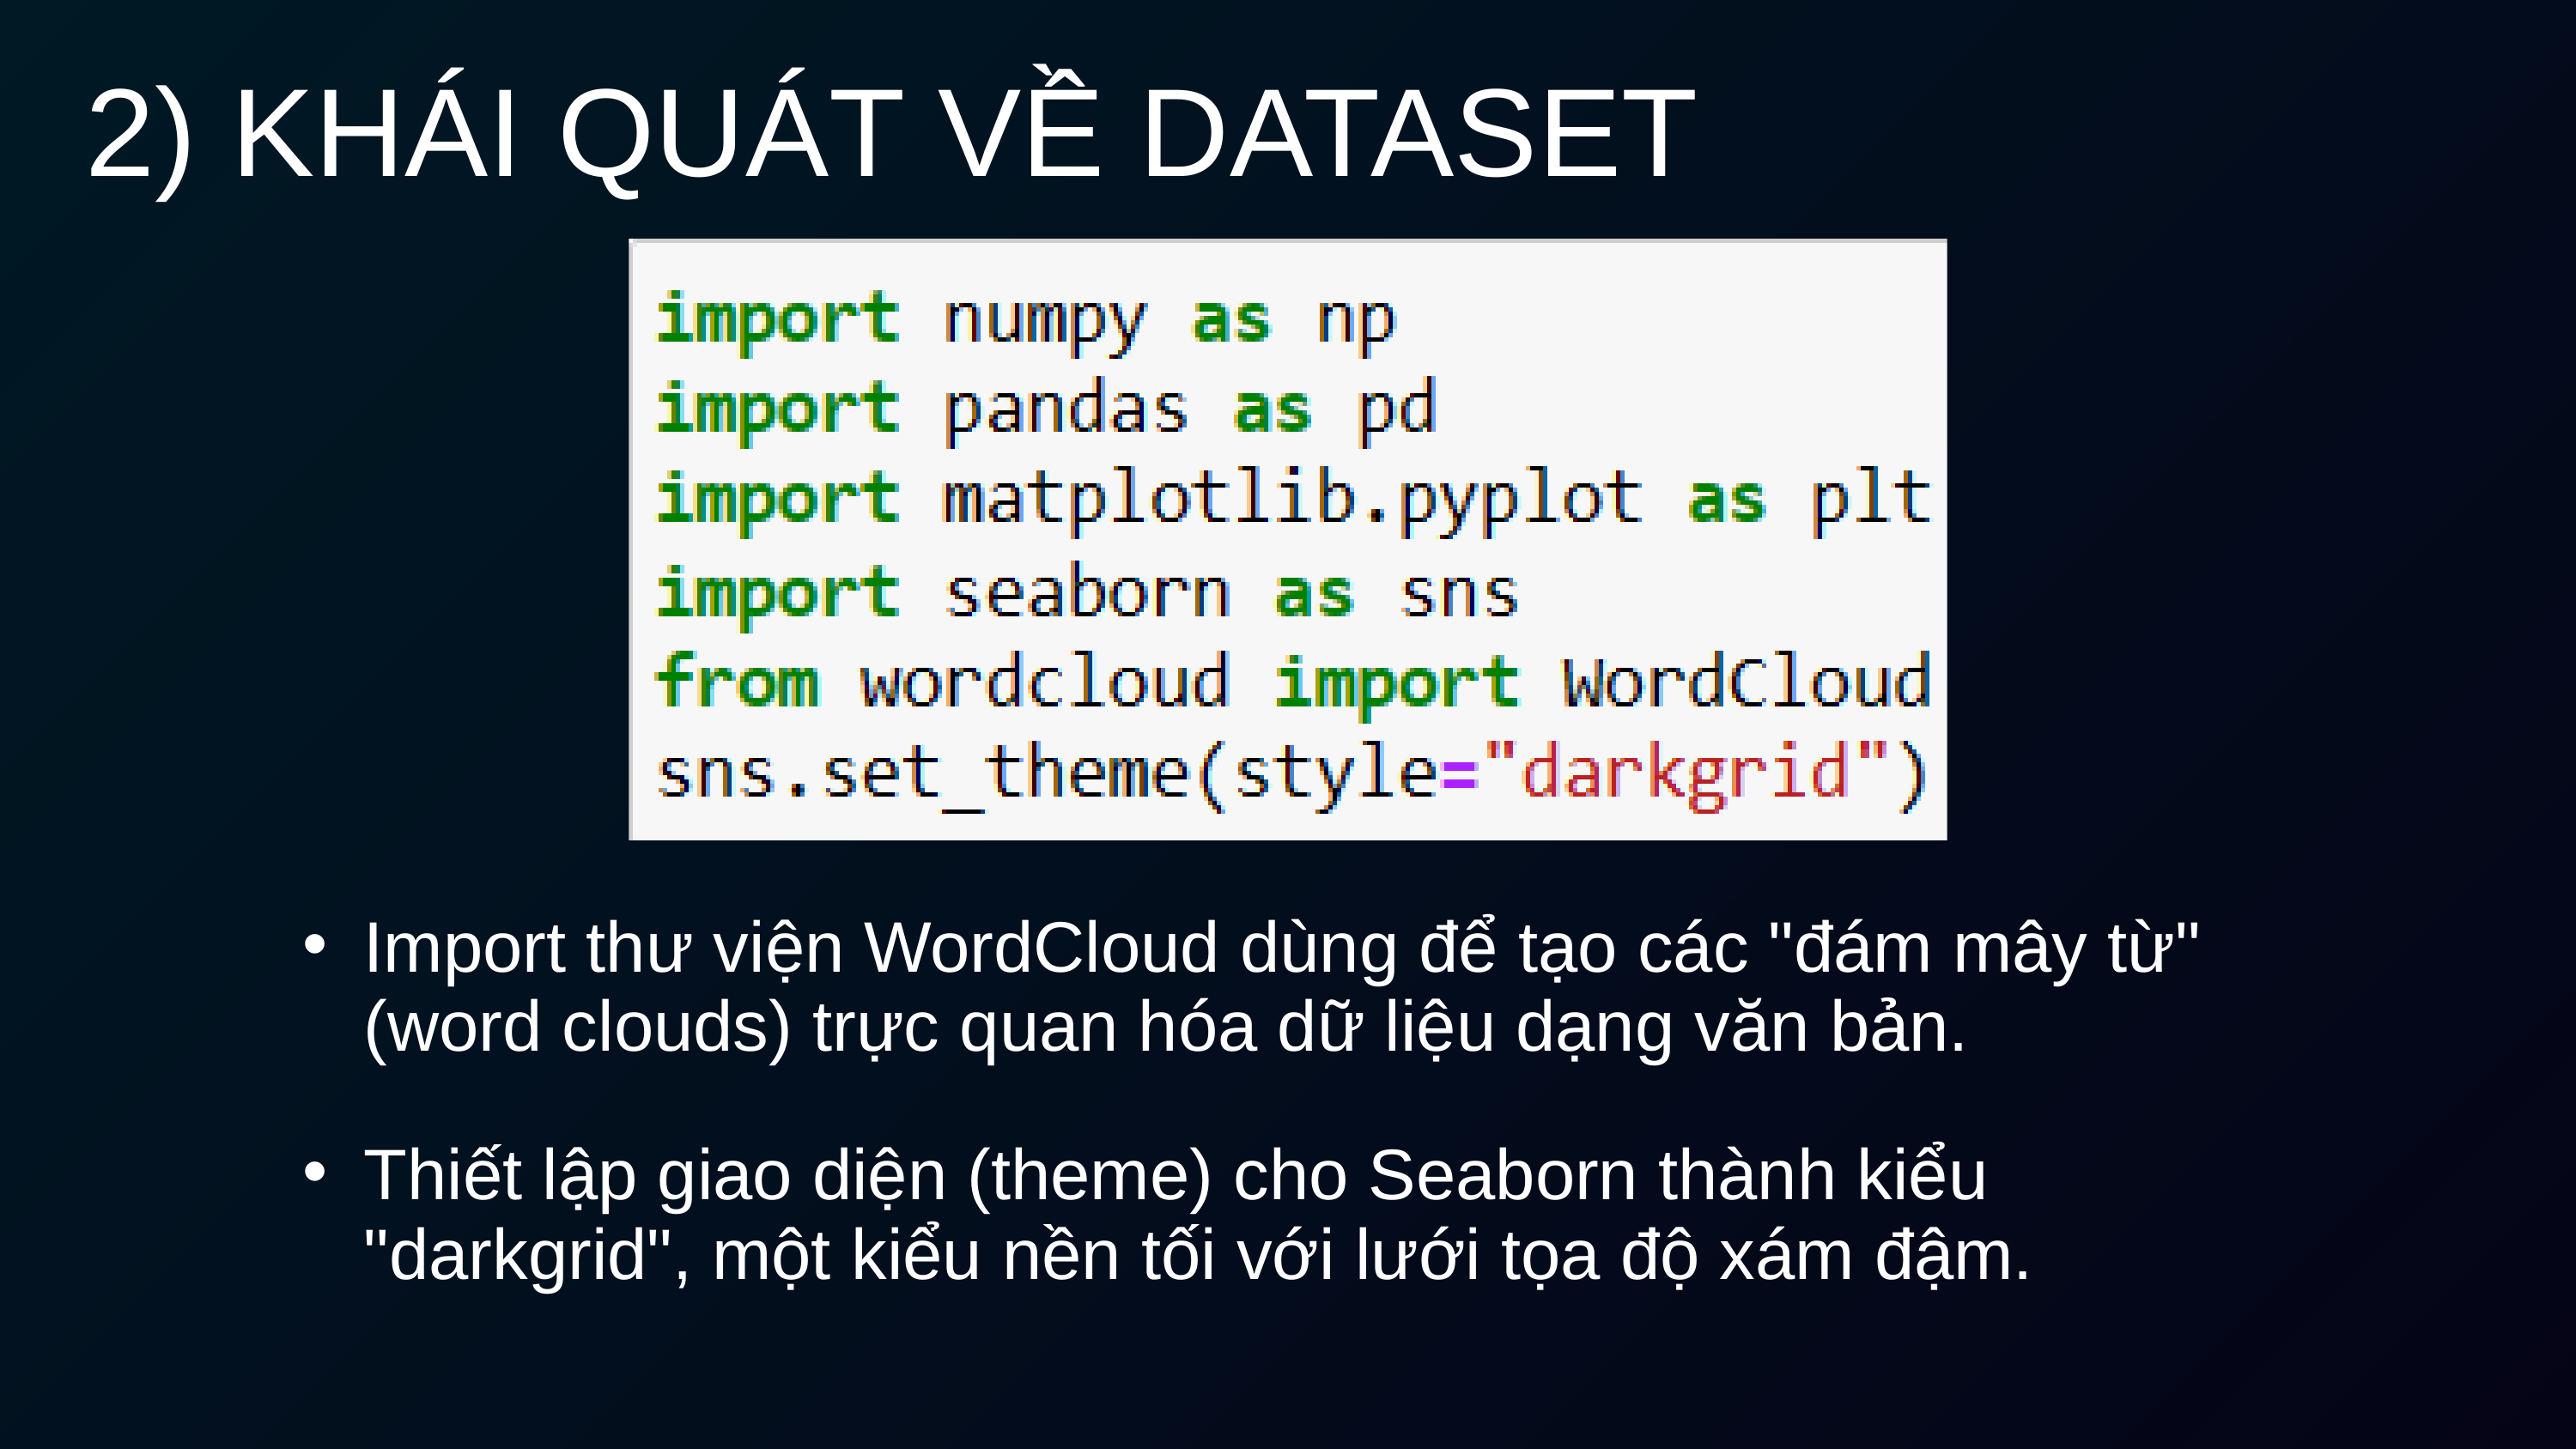

2) KHÁI QUÁT VỀ DATASET

Import thư viện WordCloud dùng để tạo các "đám mây từ" (word clouds) trực quan hóa dữ liệu dạng văn bản.
Thiết lập giao diện (theme) cho Seaborn thành kiểu "darkgrid", một kiểu nền tối với lưới tọa độ xám đậm.